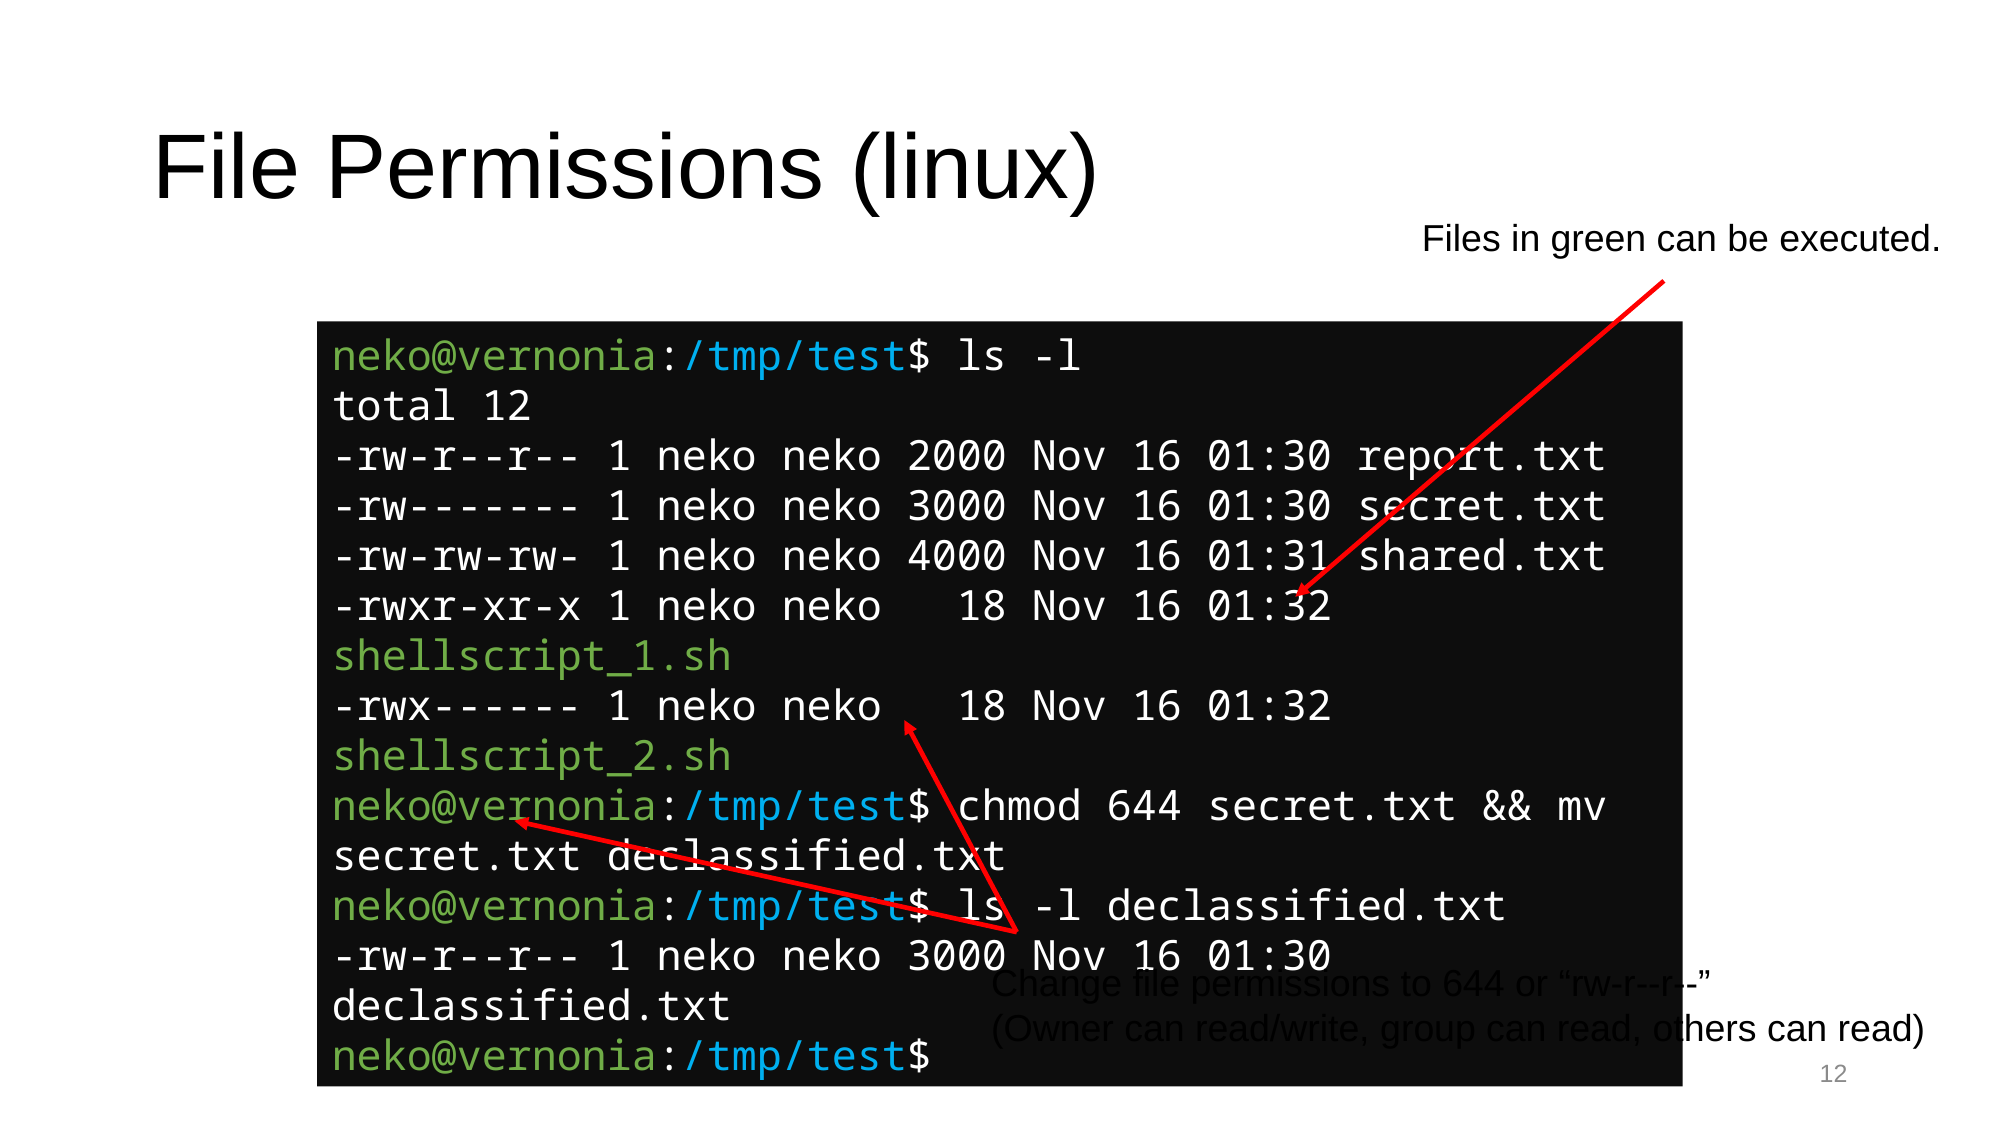

# File Permissions (linux)
Files in green can be executed.
neko@vernonia:/tmp/test$ ls -l
total 12
-rw-r--r-- 1 neko neko 2000 Nov 16 01:30 report.txt
-rw------- 1 neko neko 3000 Nov 16 01:30 secret.txt
-rw-rw-rw- 1 neko neko 4000 Nov 16 01:31 shared.txt
-rwxr-xr-x 1 neko neko   18 Nov 16 01:32 shellscript_1.sh
-rwx------ 1 neko neko   18 Nov 16 01:32 shellscript_2.sh
neko@vernonia:/tmp/test$ chmod 644 secret.txt && mv secret.txt declassified.txt
neko@vernonia:/tmp/test$ ls -l declassified.txt
-rw-r--r-- 1 neko neko 3000 Nov 16 01:30 declassified.txt
neko@vernonia:/tmp/test$
Change file permissions to 644 or “rw-r--r--”
(Owner can read/write, group can read, others can read)
12